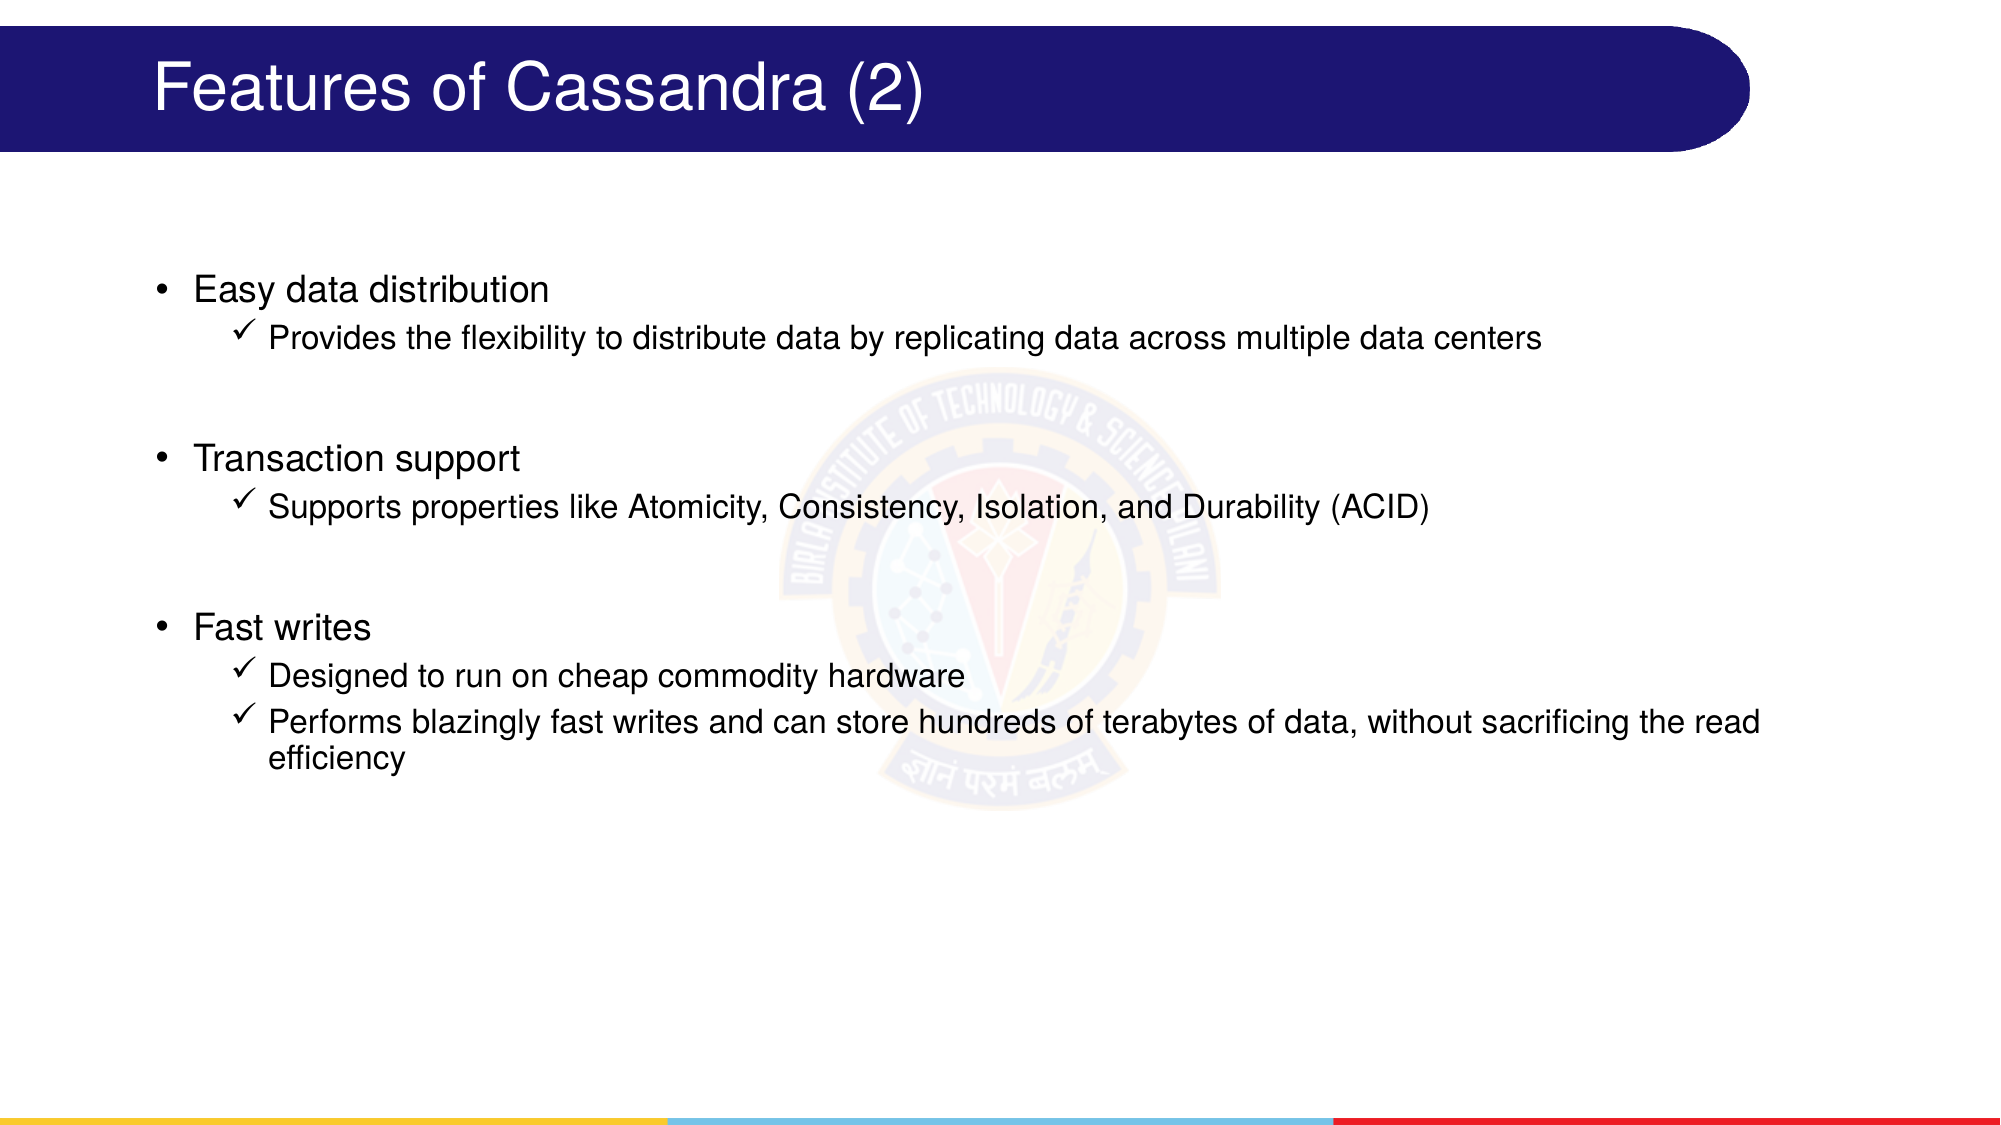

# Features of Cassandra (2)

Easy data distribution
Provides the flexibility to distribute data by replicating data across multiple data centers

Transaction support
Supports properties like Atomicity, Consistency, Isolation, and Durability (ACID)

Fast writes
Designed to run on cheap commodity hardware
Performs blazingly fast writes and can store hundreds of terabytes of data, without sacrificing the read efficiency